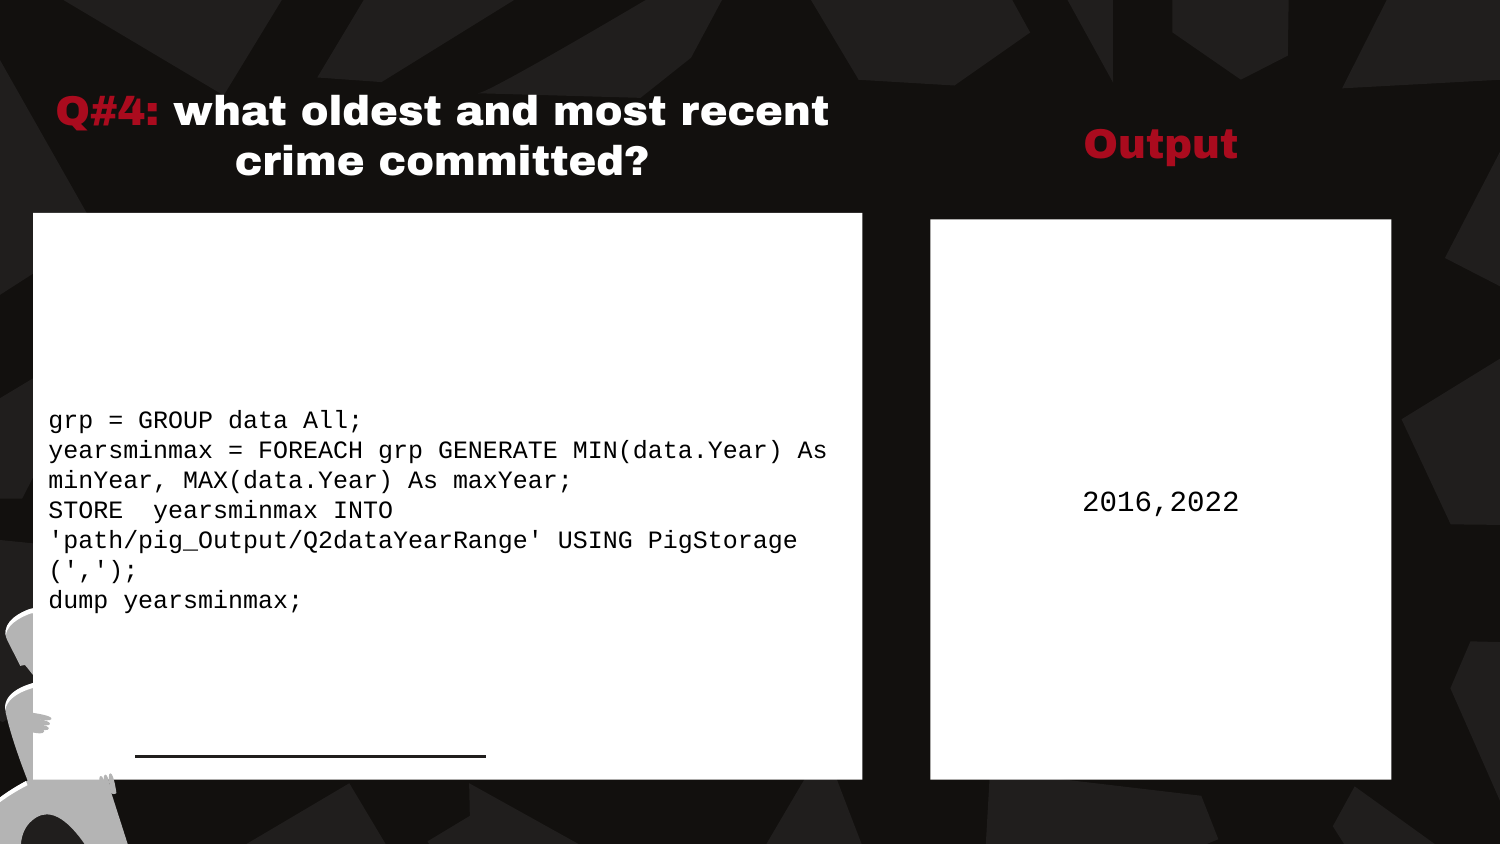

# Q#4: what oldest and most recent crime committed?
Output

grp = GROUP data All;
yearsminmax = FOREACH grp GENERATE MIN(data.Year) As minYear, MAX(data.Year) As maxYear;
STORE  yearsminmax INTO 'path/pig_Output/Q2dataYearRange' USING PigStorage (',');
dump yearsminmax;
2016,2022